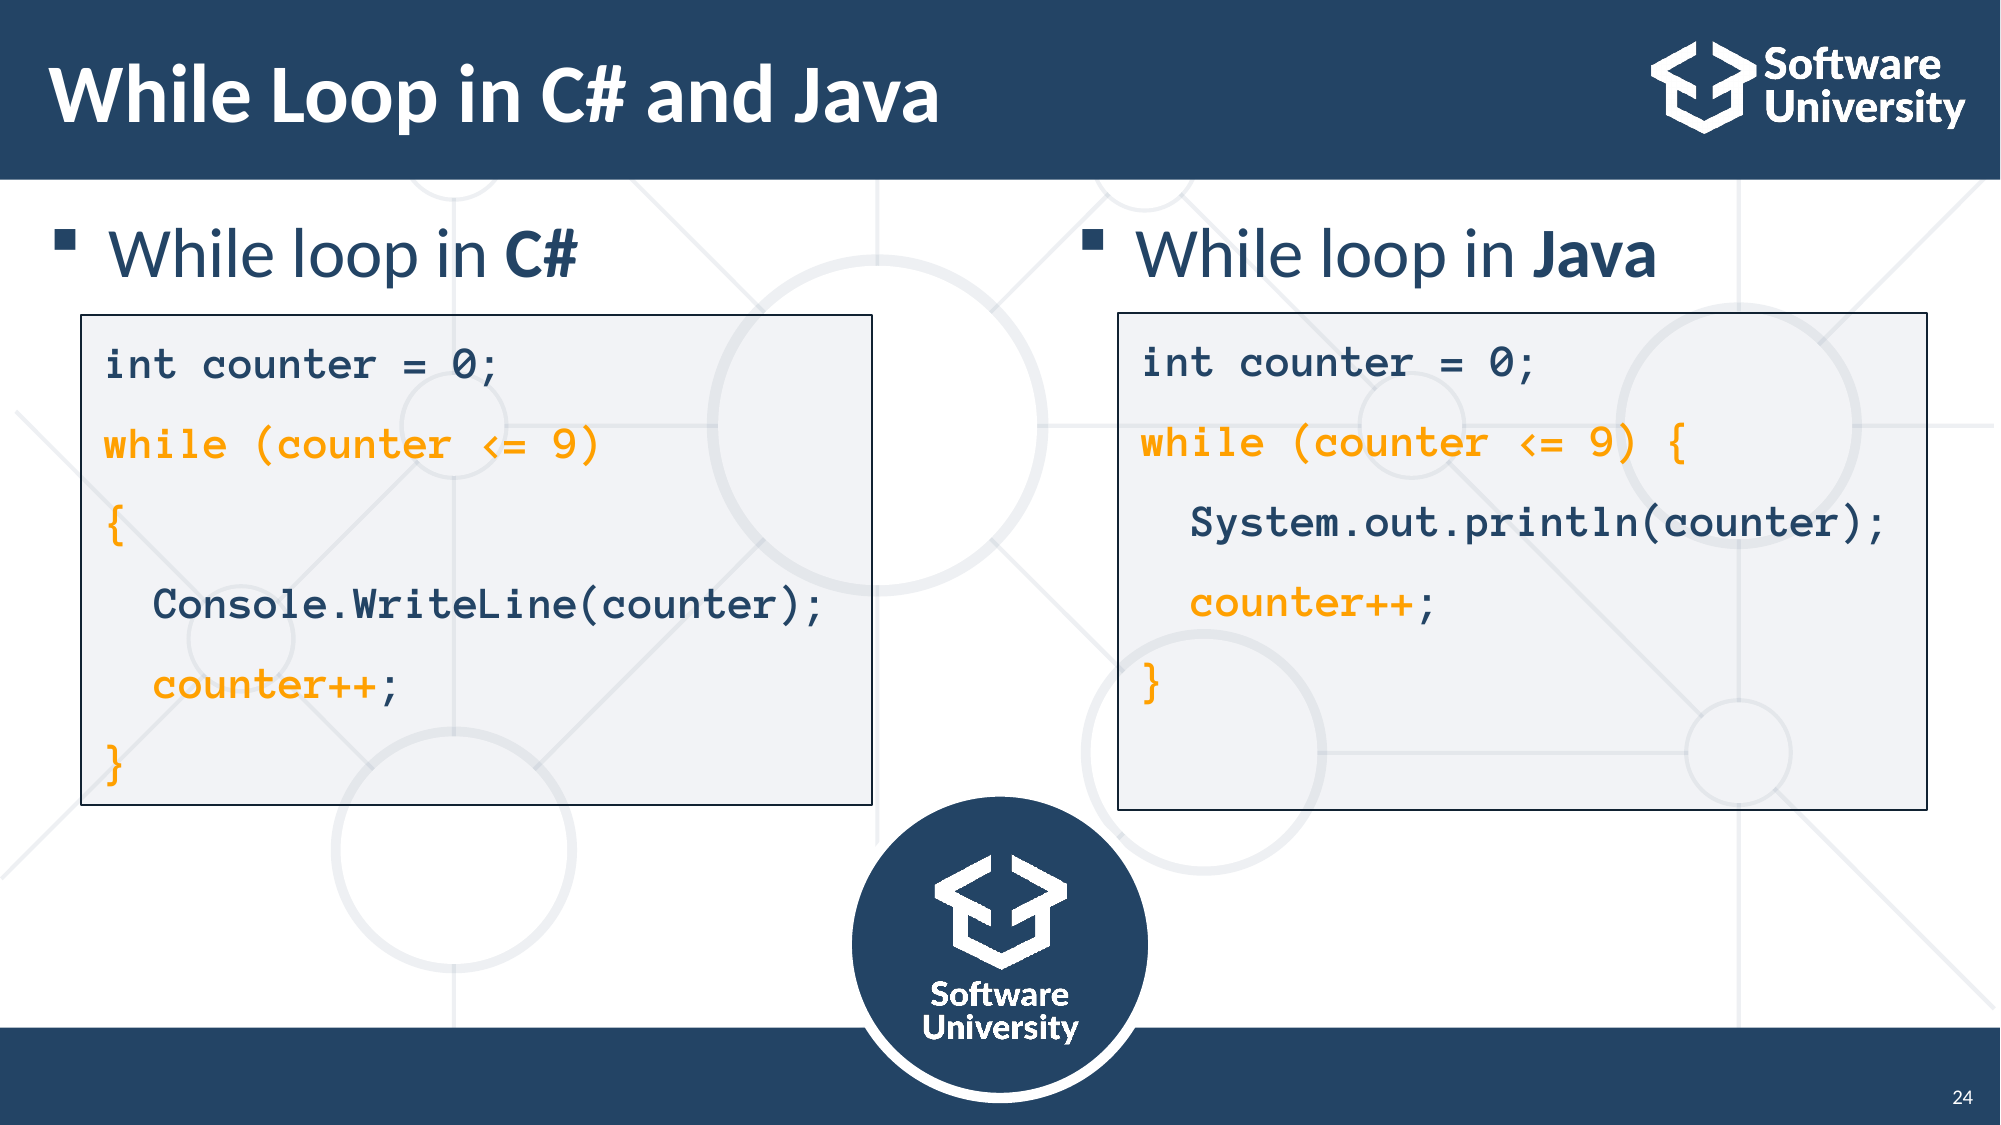

# While Loop in C# and Java
While loop in C#
While loop in Java
int counter = 0;
while (counter <= 9) {
  System.out.println(counter);
  counter++;
}
int counter = 0;
while (counter <= 9)
{
  Console.WriteLine(counter);
  counter++;
}
24